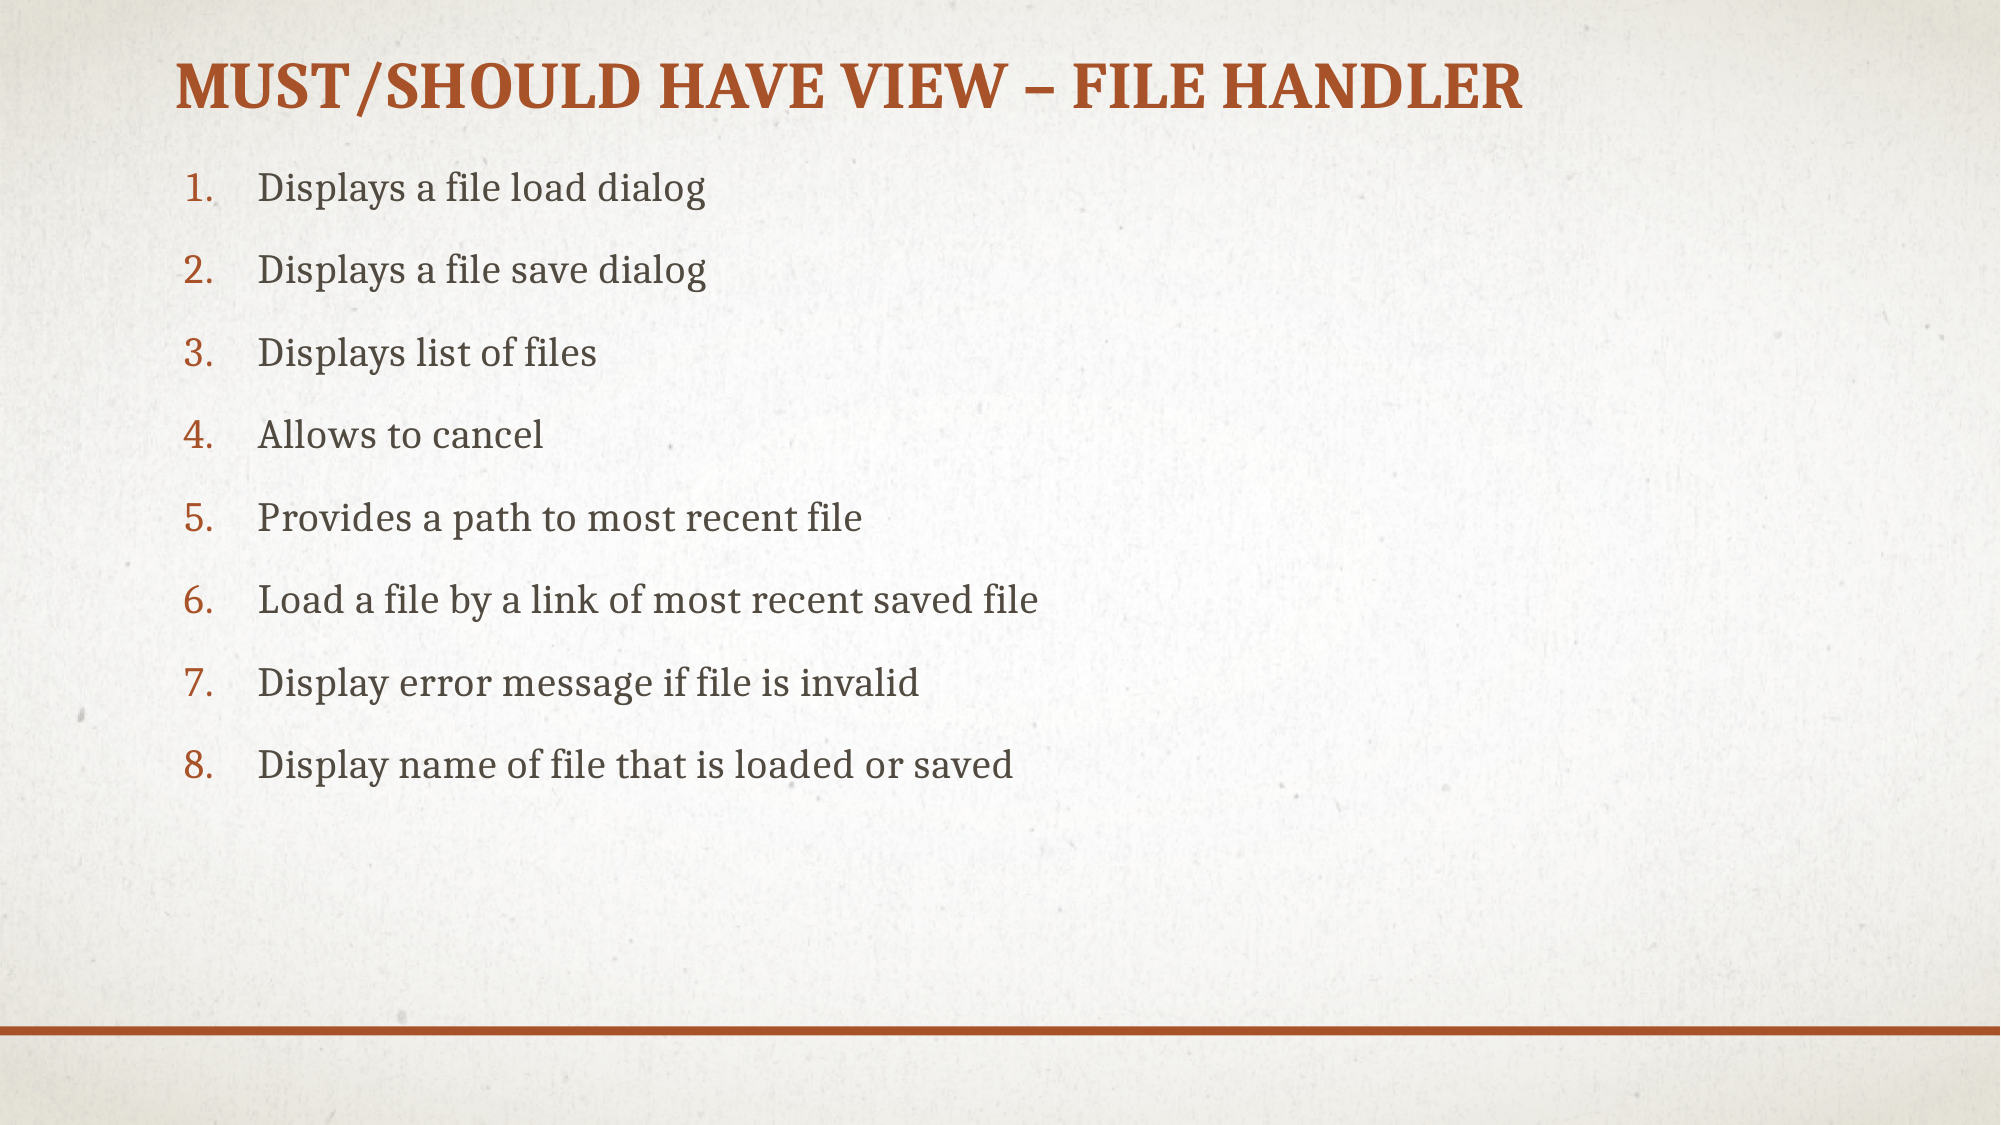

# MUST/Should HAVE VIEW – File Handler
Displays a file load dialog
Displays a file save dialog
Displays list of files
Allows to cancel
Provides a path to most recent file
Load a file by a link of most recent saved file
Display error message if file is invalid
Display name of file that is loaded or saved